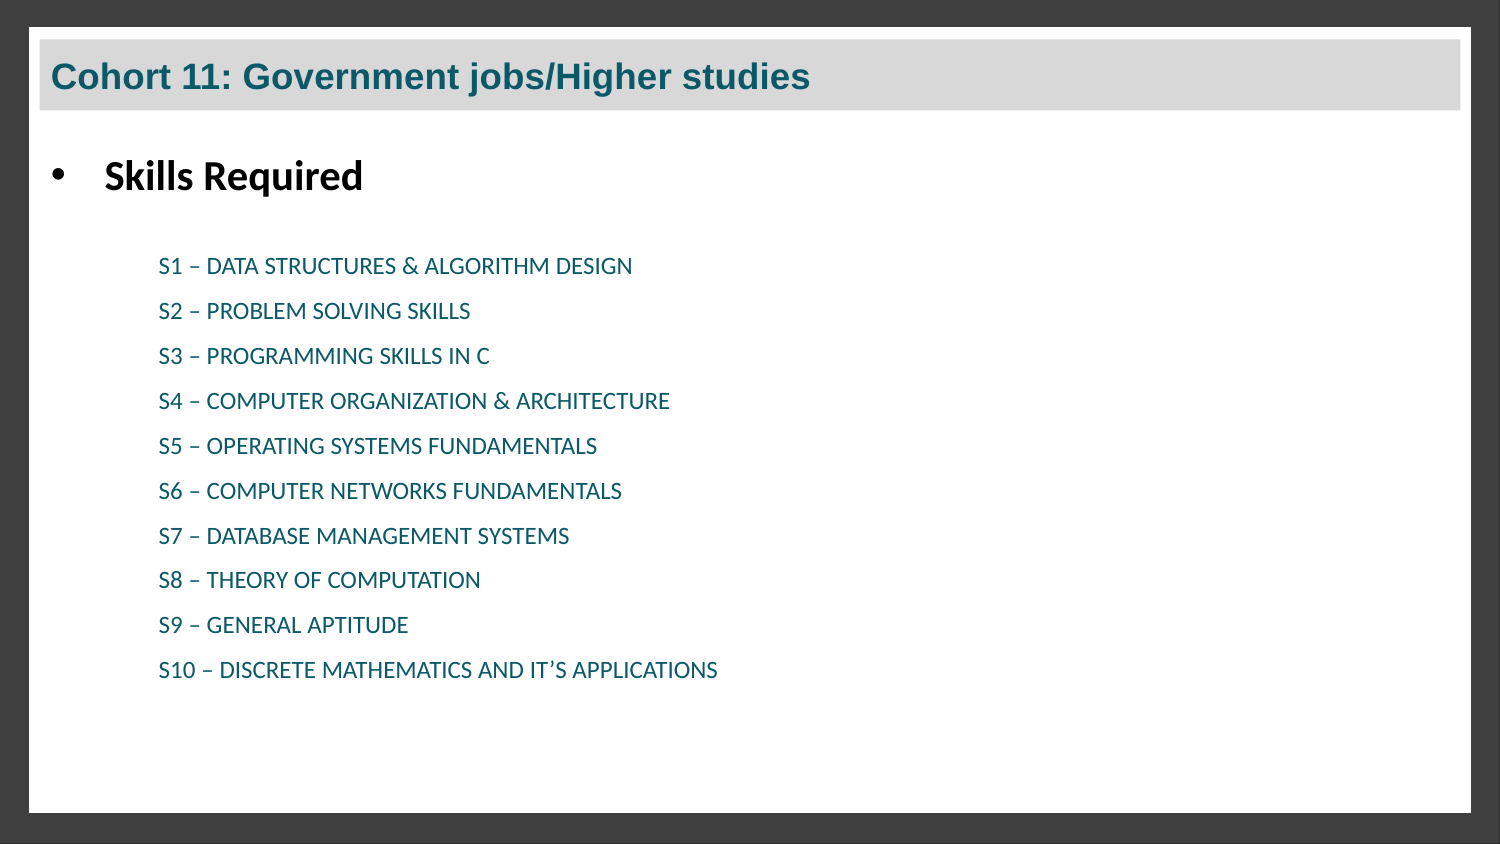

# Cohort 11: Government jobs/Higher studies
Skills Required
S1 – DATA STRUCTURES & ALGORITHM DESIGN
S2 – PROBLEM SOLVING SKILLS
S3 – PROGRAMMING SKILLS IN C
S4 – COMPUTER ORGANIZATION & ARCHITECTURE
S5 – OPERATING SYSTEMS FUNDAMENTALS
S6 – COMPUTER NETWORKS FUNDAMENTALS
S7 – DATABASE MANAGEMENT SYSTEMS
S8 – THEORY OF COMPUTATION
S9 – GENERAL APTITUDE
S10 – DISCRETE MATHEMATICS AND IT’S APPLICATIONS